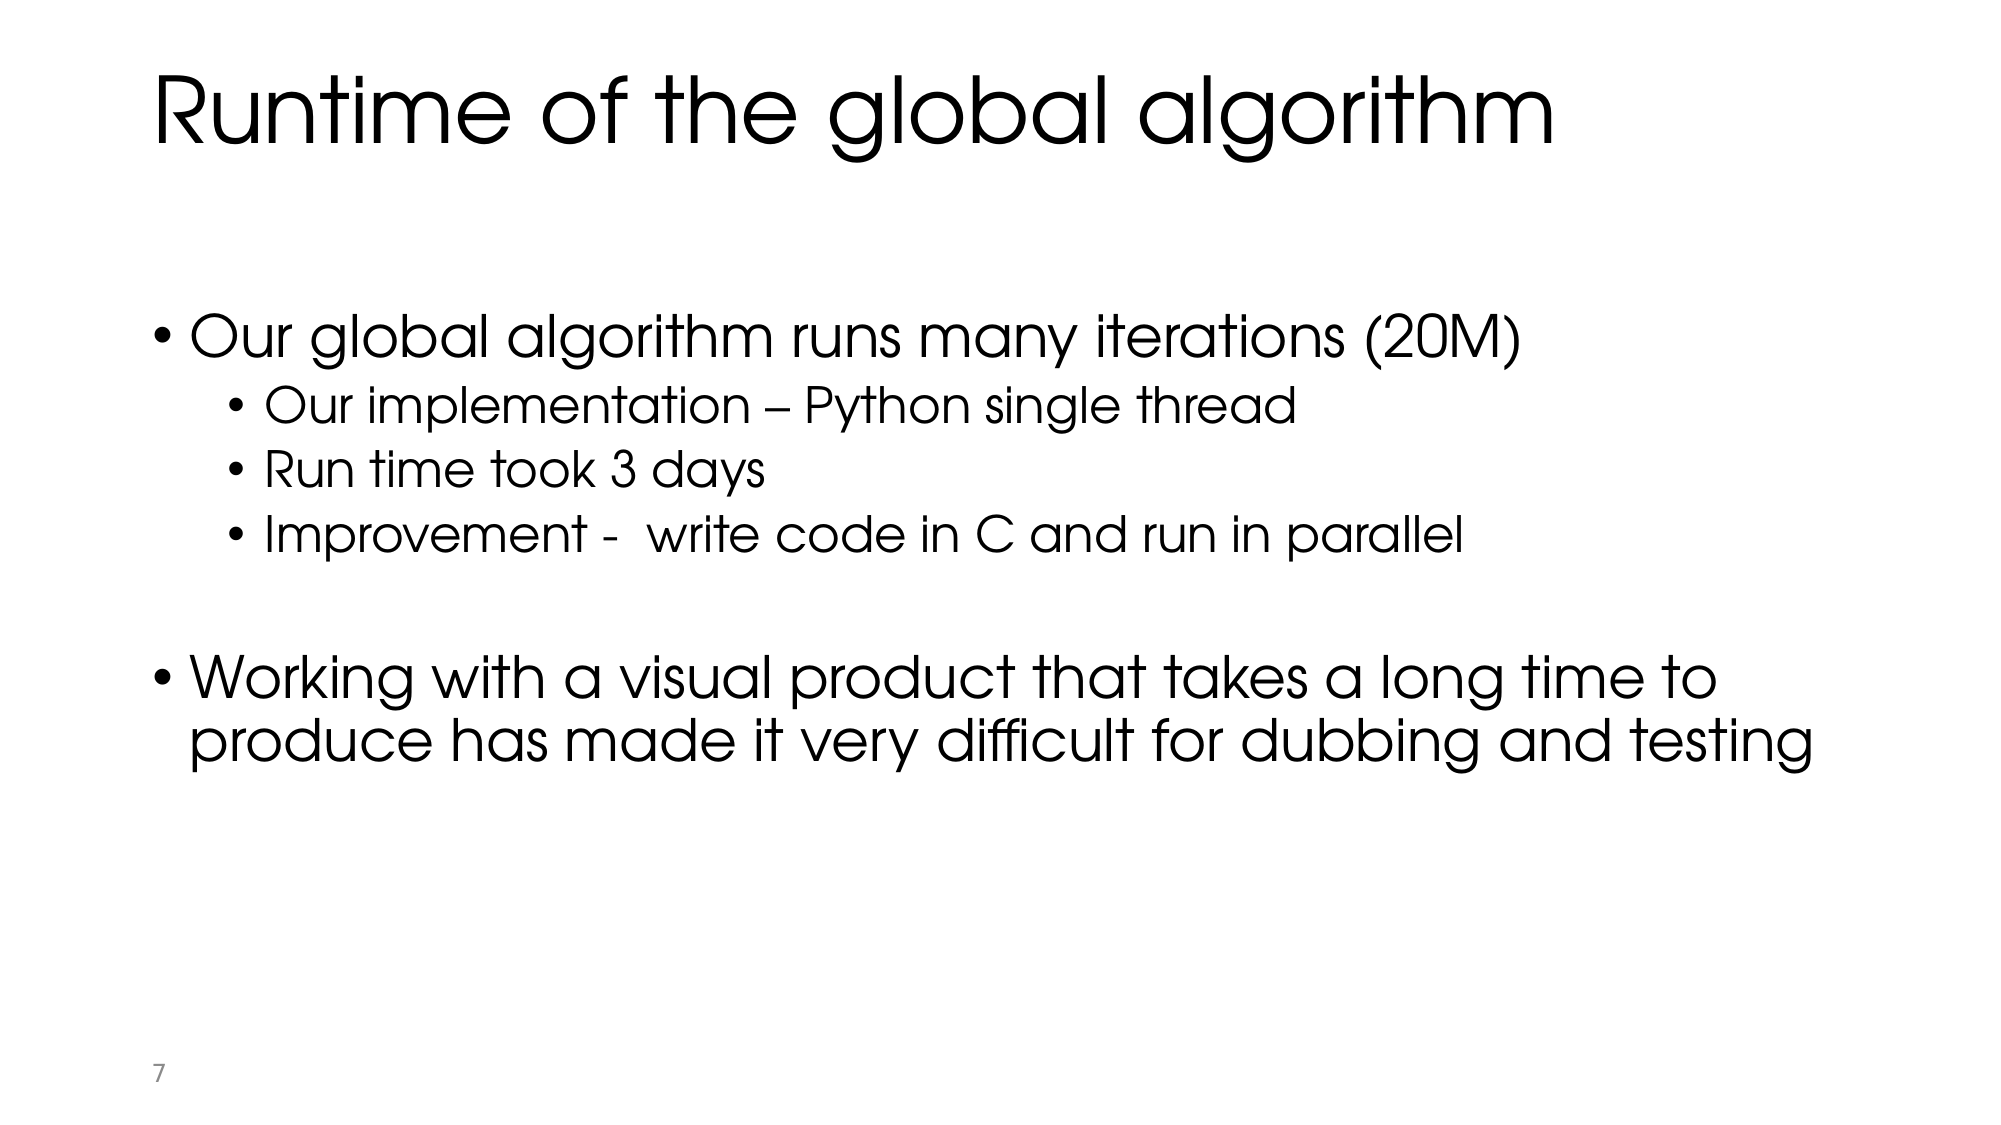

# Runtime of the global algorithm
Our global algorithm runs many iterations (20M)
Our implementation – Python single thread
Run time took 3 days
Improvement -  write code in C and run in parallel

Working with a visual product that takes a long time to produce has made it very difficult for dubbing and testing
7